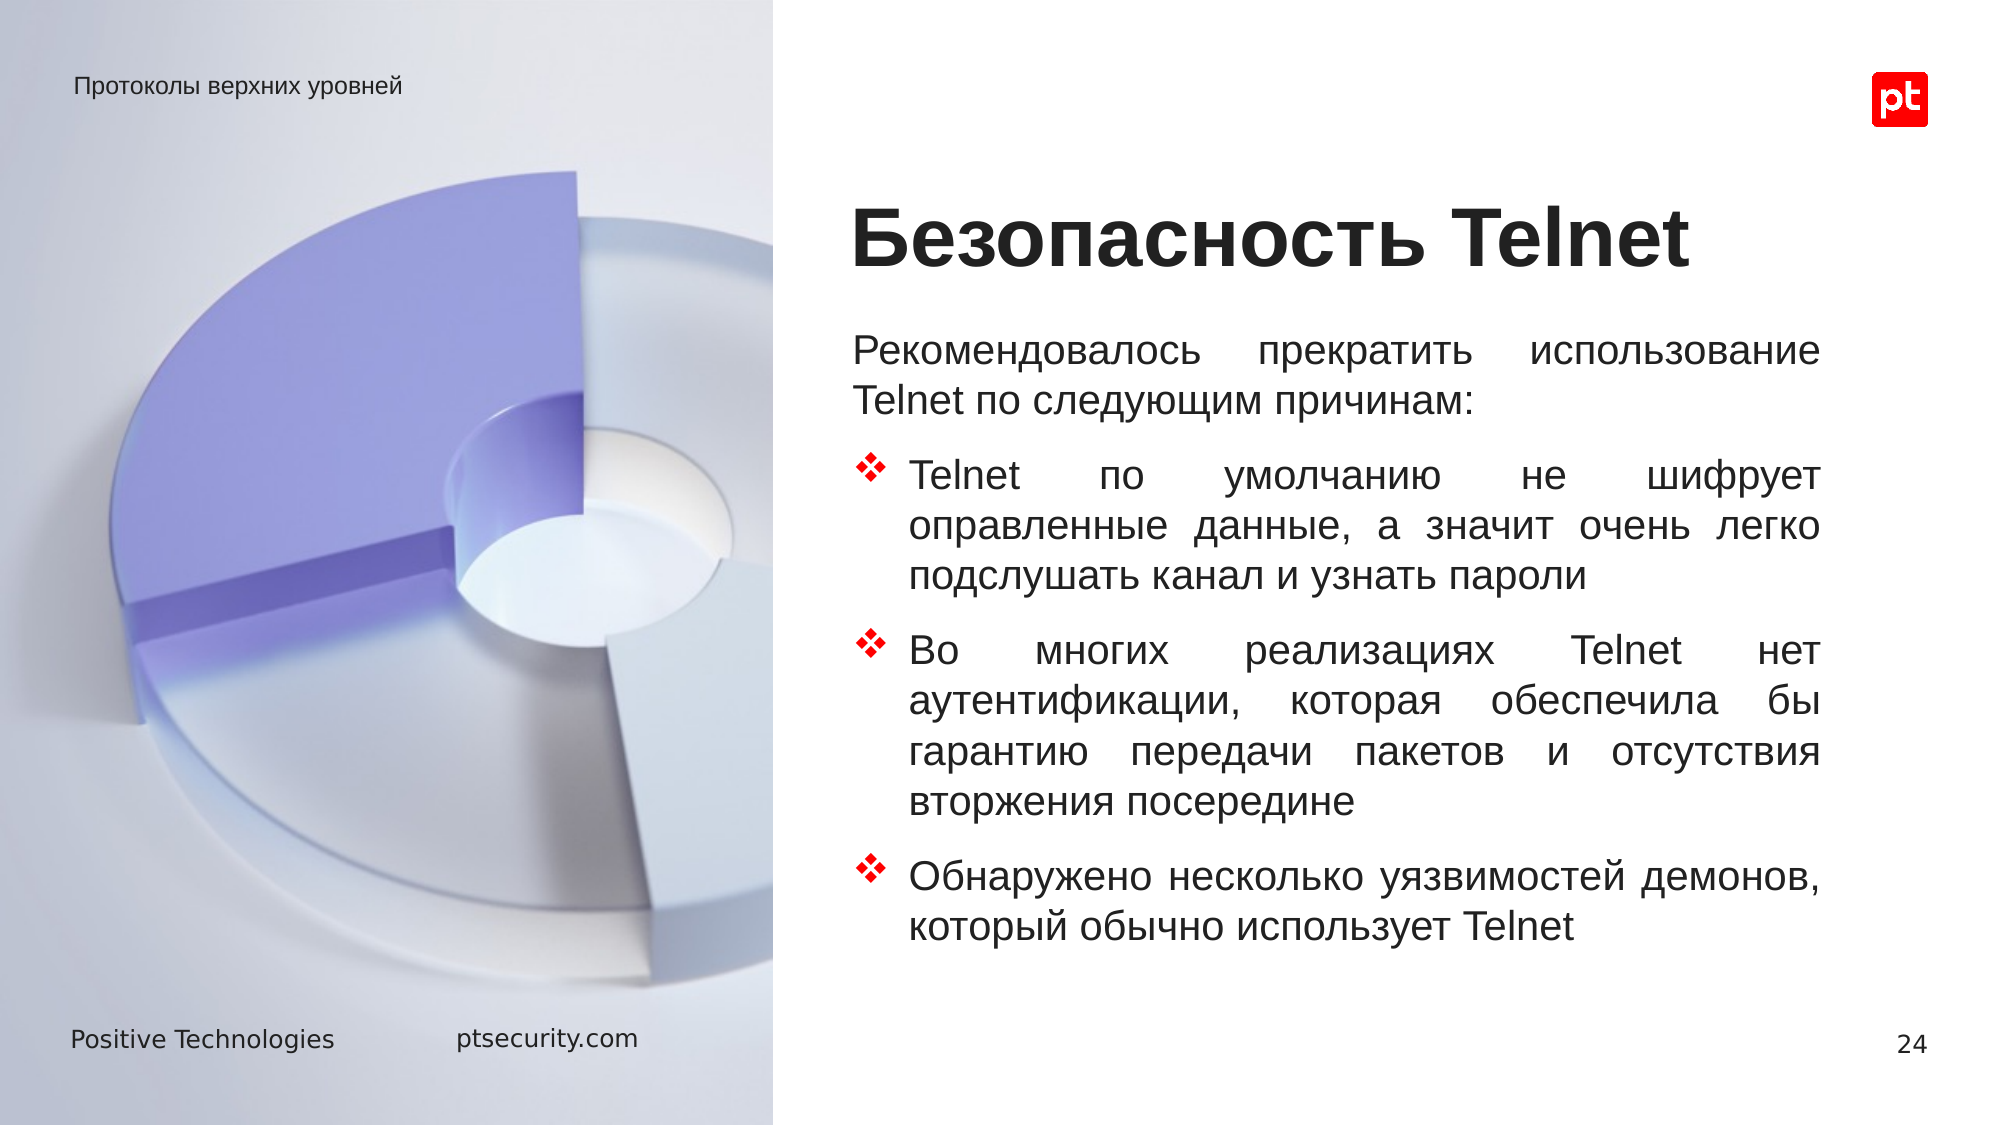

Протоколы верхних уровней
# Безопасность Telnet
Рекомендовалось прекратить использование Telnet по следующим причинам:
Telnet по умолчанию не шифрует оправленные данные, а значит очень легко подслушать канал и узнать пароли
Во многих реализациях Telnet нет аутентификации, которая обеспечила бы гарантию передачи пакетов и отсутствия вторжения посередине
Обнаружено несколько уязвимостей демонов, который обычно использует Telnet
24